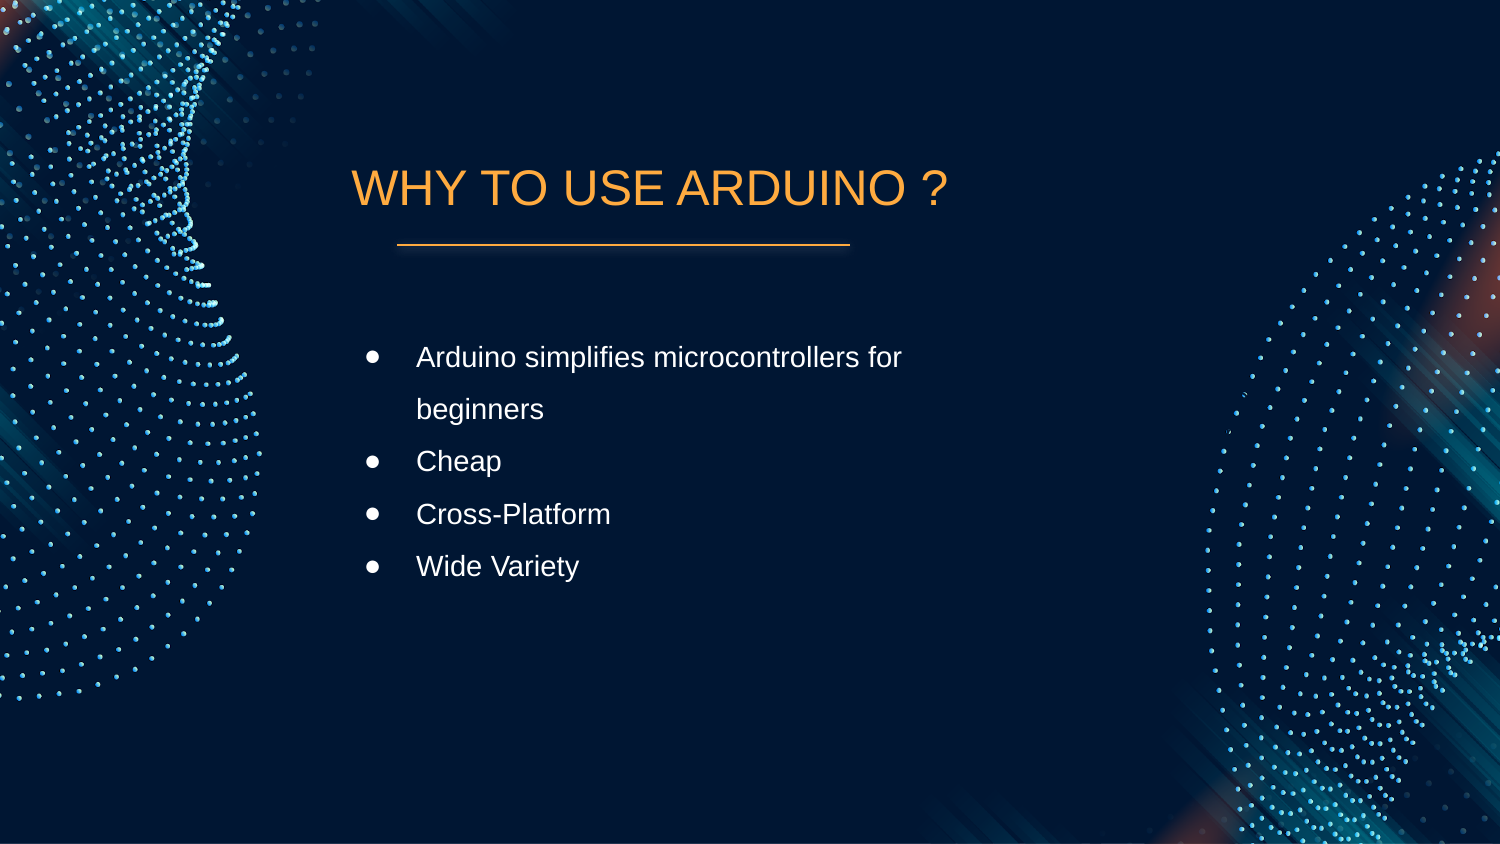

WHY TO USE ARDUINO ?
Arduino simplifies microcontrollers for beginners
Cheap
Cross-Platform
Wide Variety

Jupiter is the biggest one
Mercury is the smallest planet